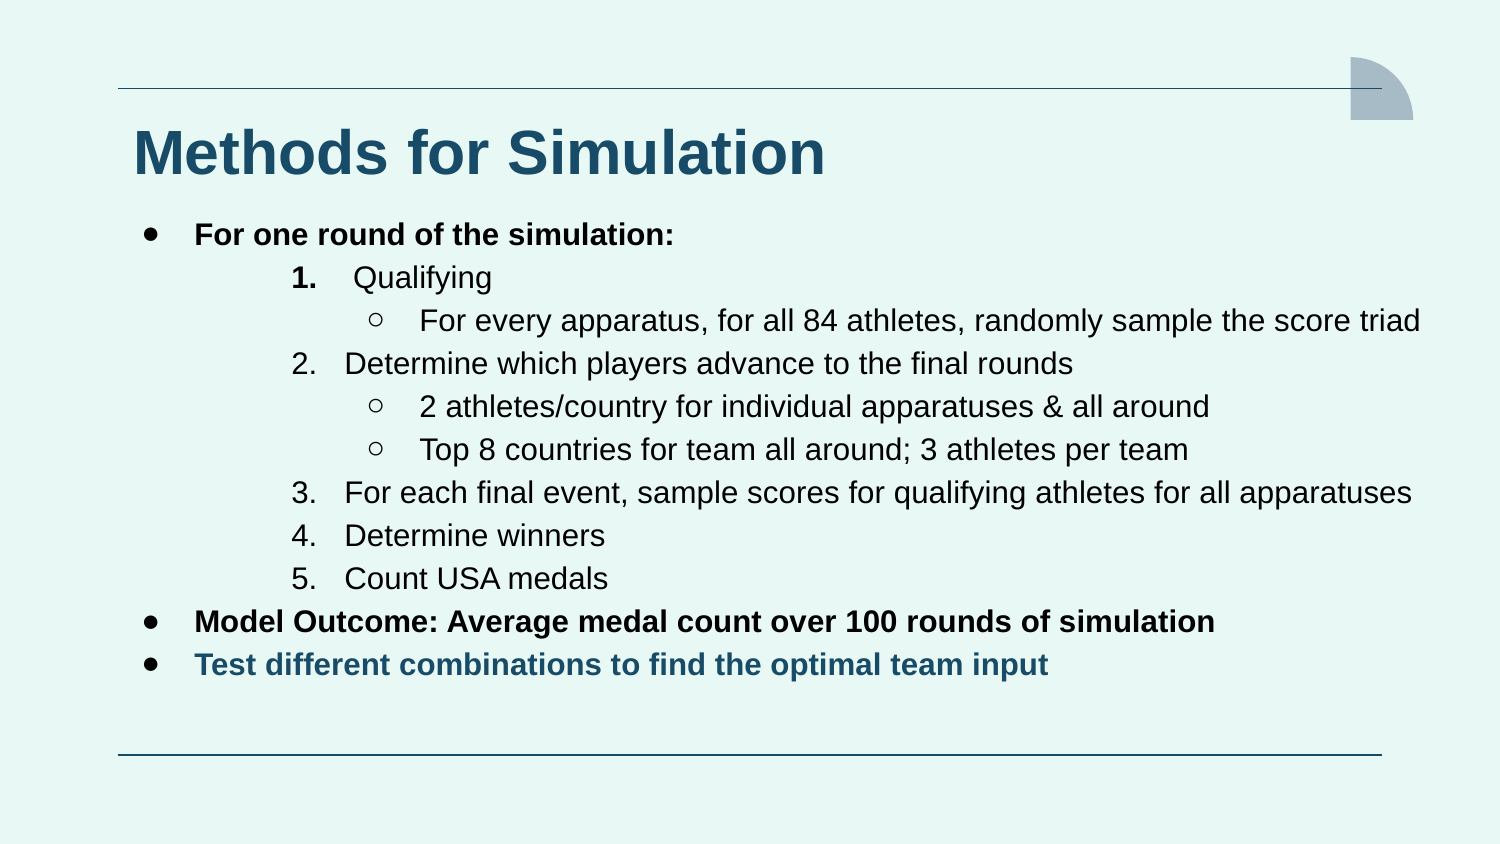

# Methods for Simulation
For one round of the simulation:
 Qualifying
For every apparatus, for all 84 athletes, randomly sample the score triad
Determine which players advance to the final rounds
2 athletes/country for individual apparatuses & all around
Top 8 countries for team all around; 3 athletes per team
For each final event, sample scores for qualifying athletes for all apparatuses
Determine winners
Count USA medals
Model Outcome: Average medal count over 100 rounds of simulation
Test different combinations to find the optimal team input